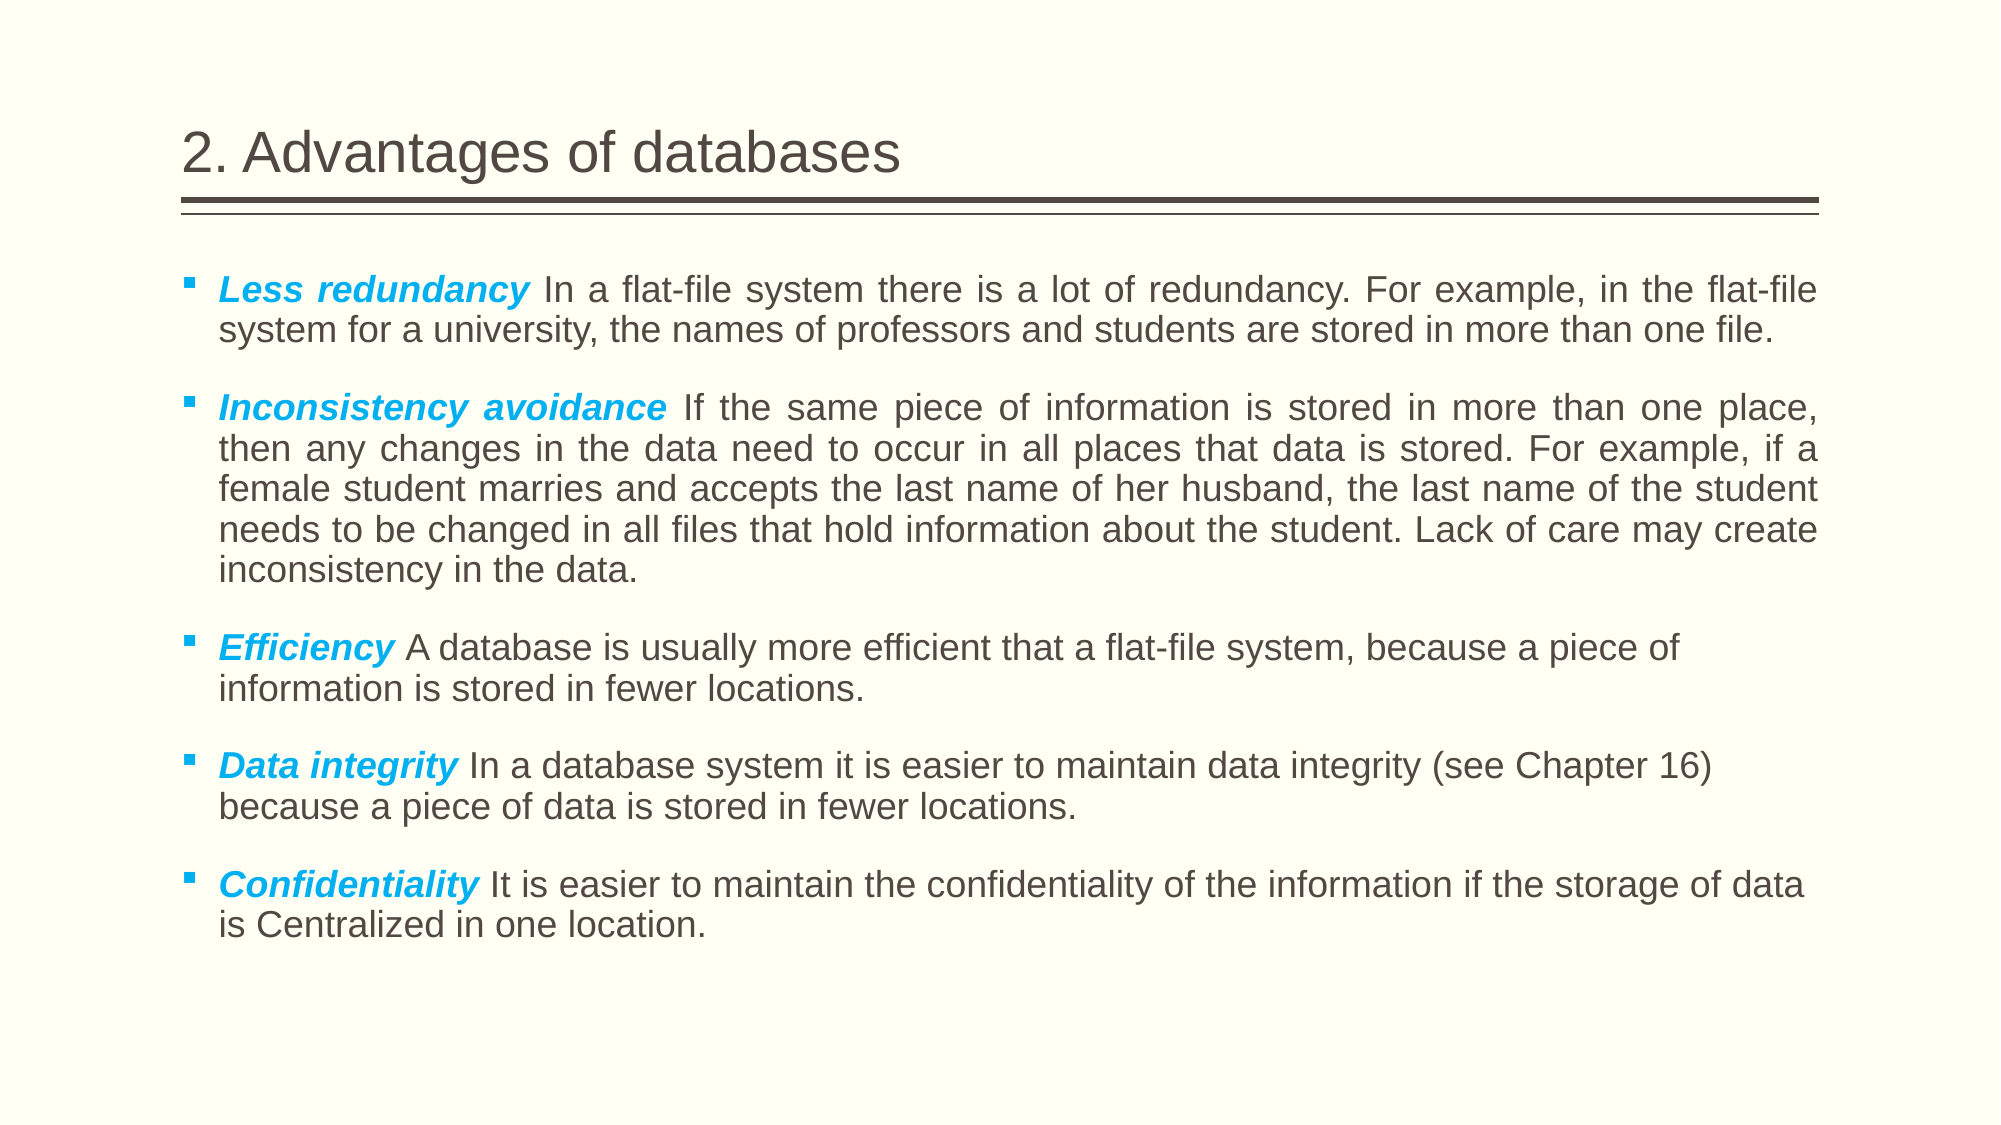

# 2. Advantages of databases
Less redundancy In a flat-file system there is a lot of redundancy. For example, in the flat-file system for a university, the names of professors and students are stored in more than one file.
Inconsistency avoidance If the same piece of information is stored in more than one place, then any changes in the data need to occur in all places that data is stored. For example, if a female student marries and accepts the last name of her husband, the last name of the student needs to be changed in all files that hold information about the student. Lack of care may create inconsistency in the data.
Efficiency A database is usually more efficient that a flat-file system, because a piece of information is stored in fewer locations.
Data integrity In a database system it is easier to maintain data integrity (see Chapter 16) because a piece of data is stored in fewer locations.
Confidentiality It is easier to maintain the confidentiality of the information if the storage of data is Centralized in one location.